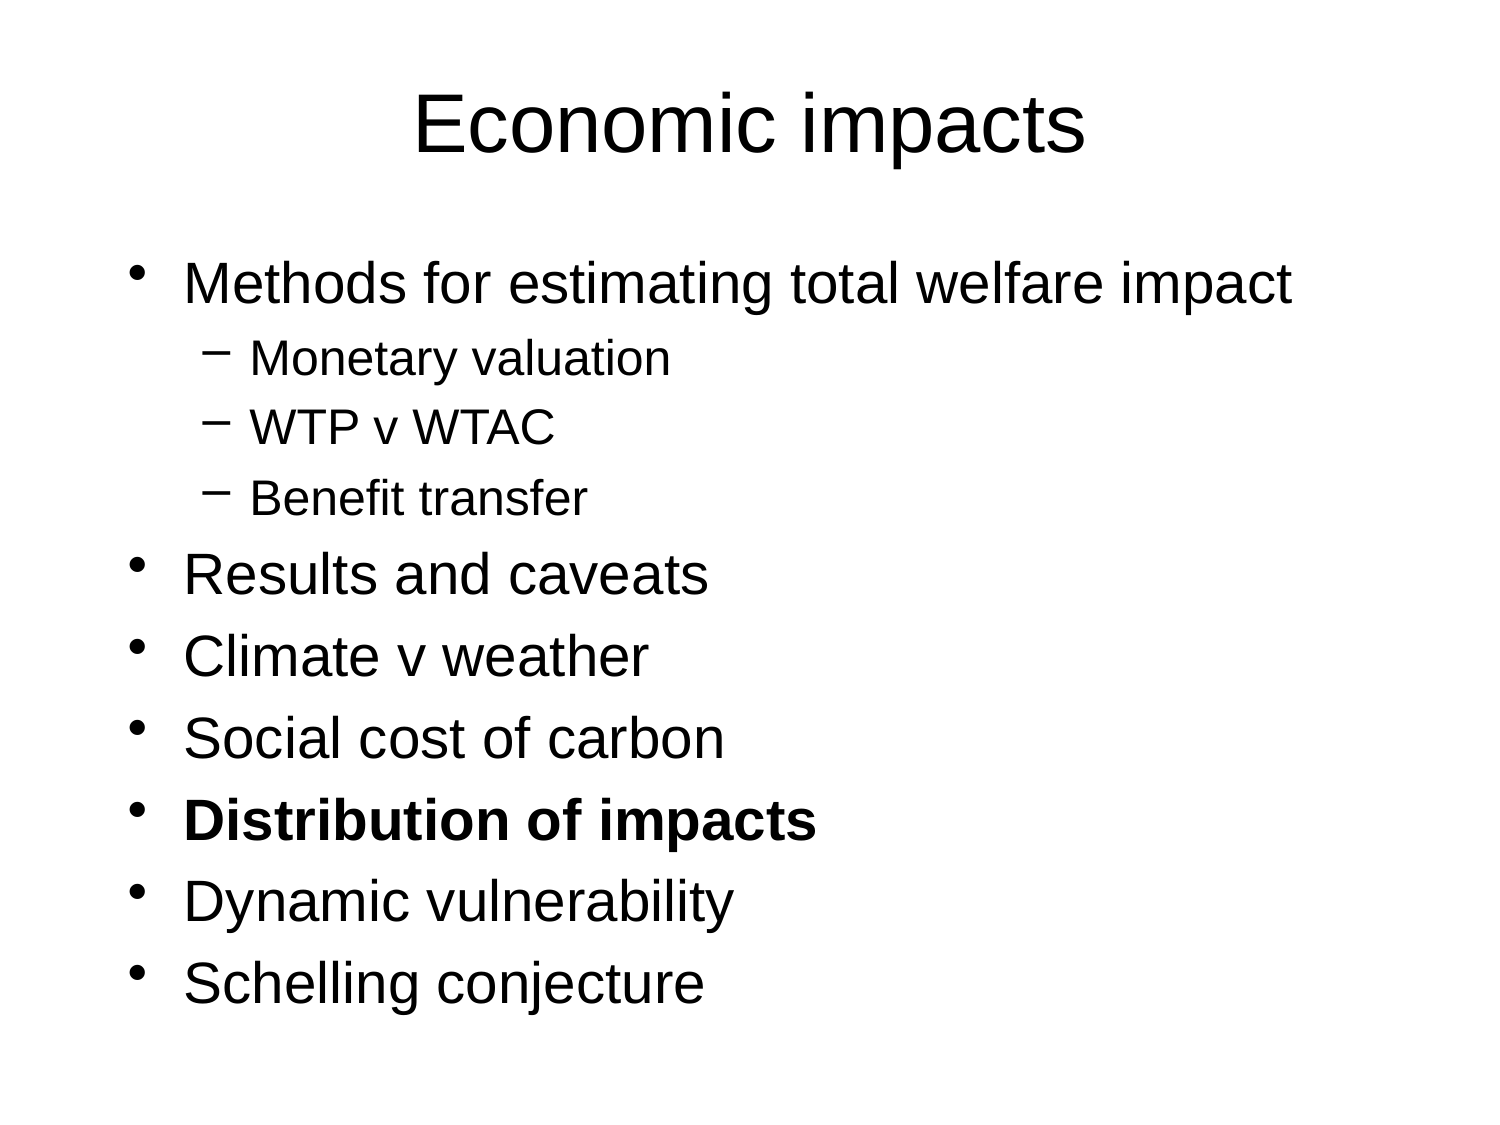

# Economic impacts
Methods for estimating total welfare impact
Monetary valuation
WTP v WTAC
Benefit transfer
Results and caveats
Climate v weather
Social cost of carbon
Distribution of impacts
Dynamic vulnerability
Schelling conjecture